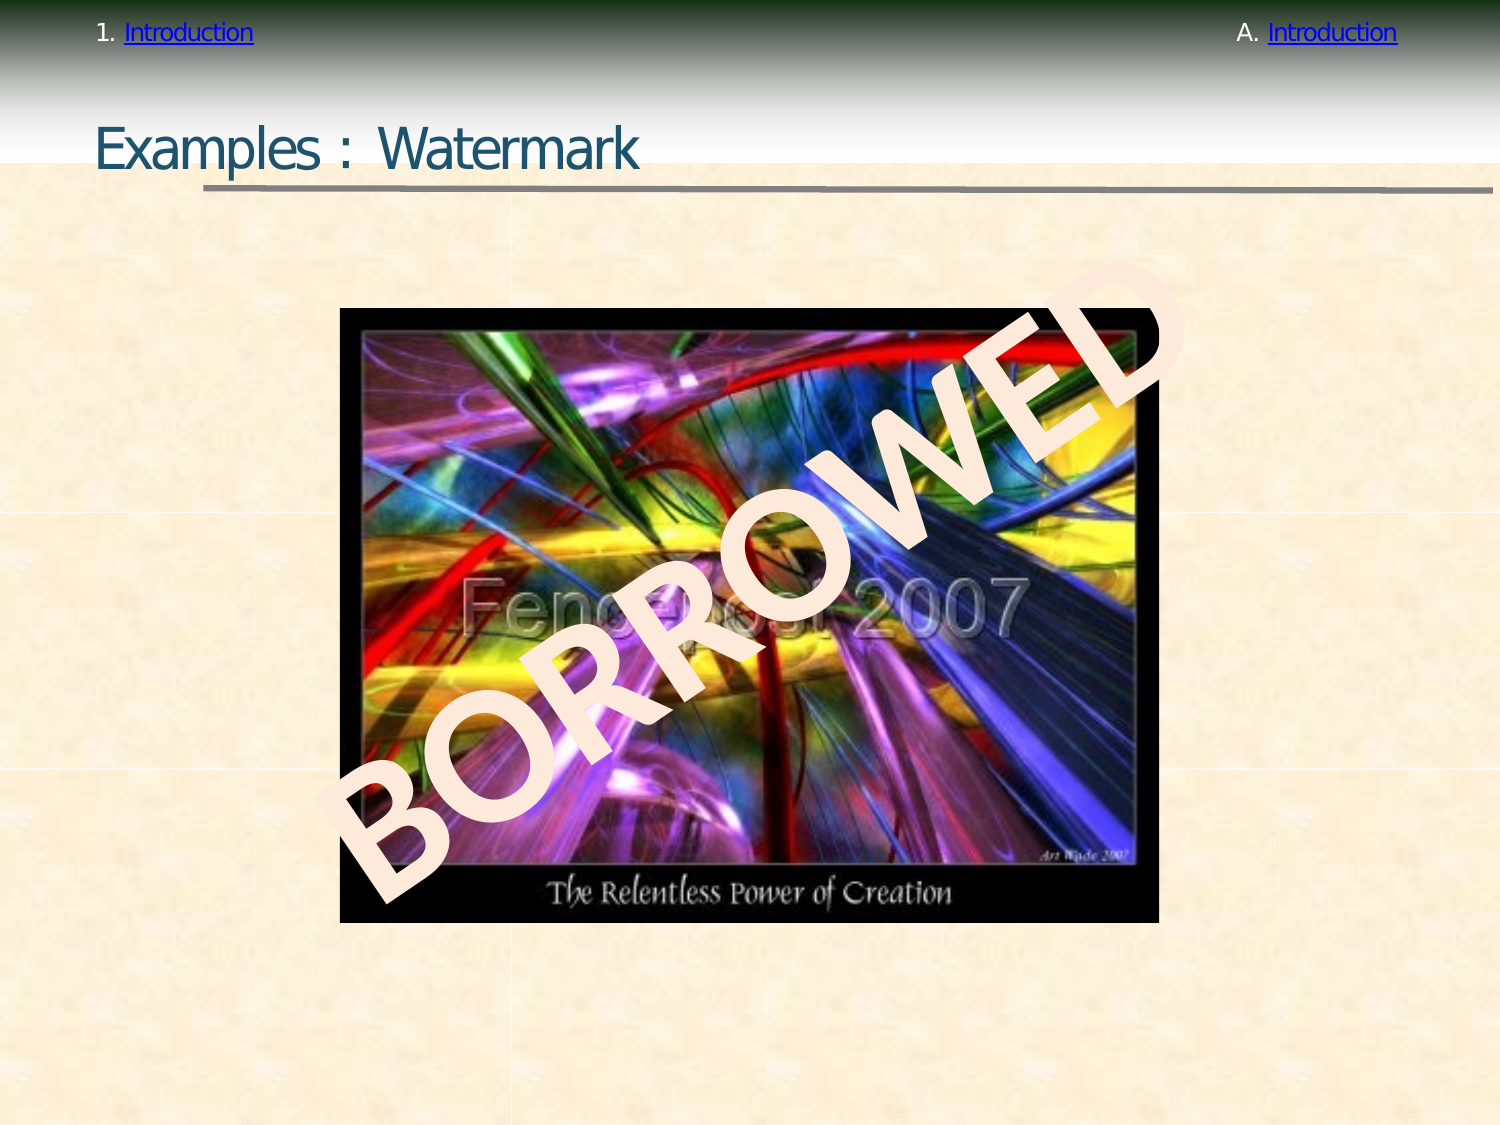

1. Introduction
A. Introduction
Examples : Watermark

BORROWED
ESIEA Laval – Nicolas Bodin
40 / 49